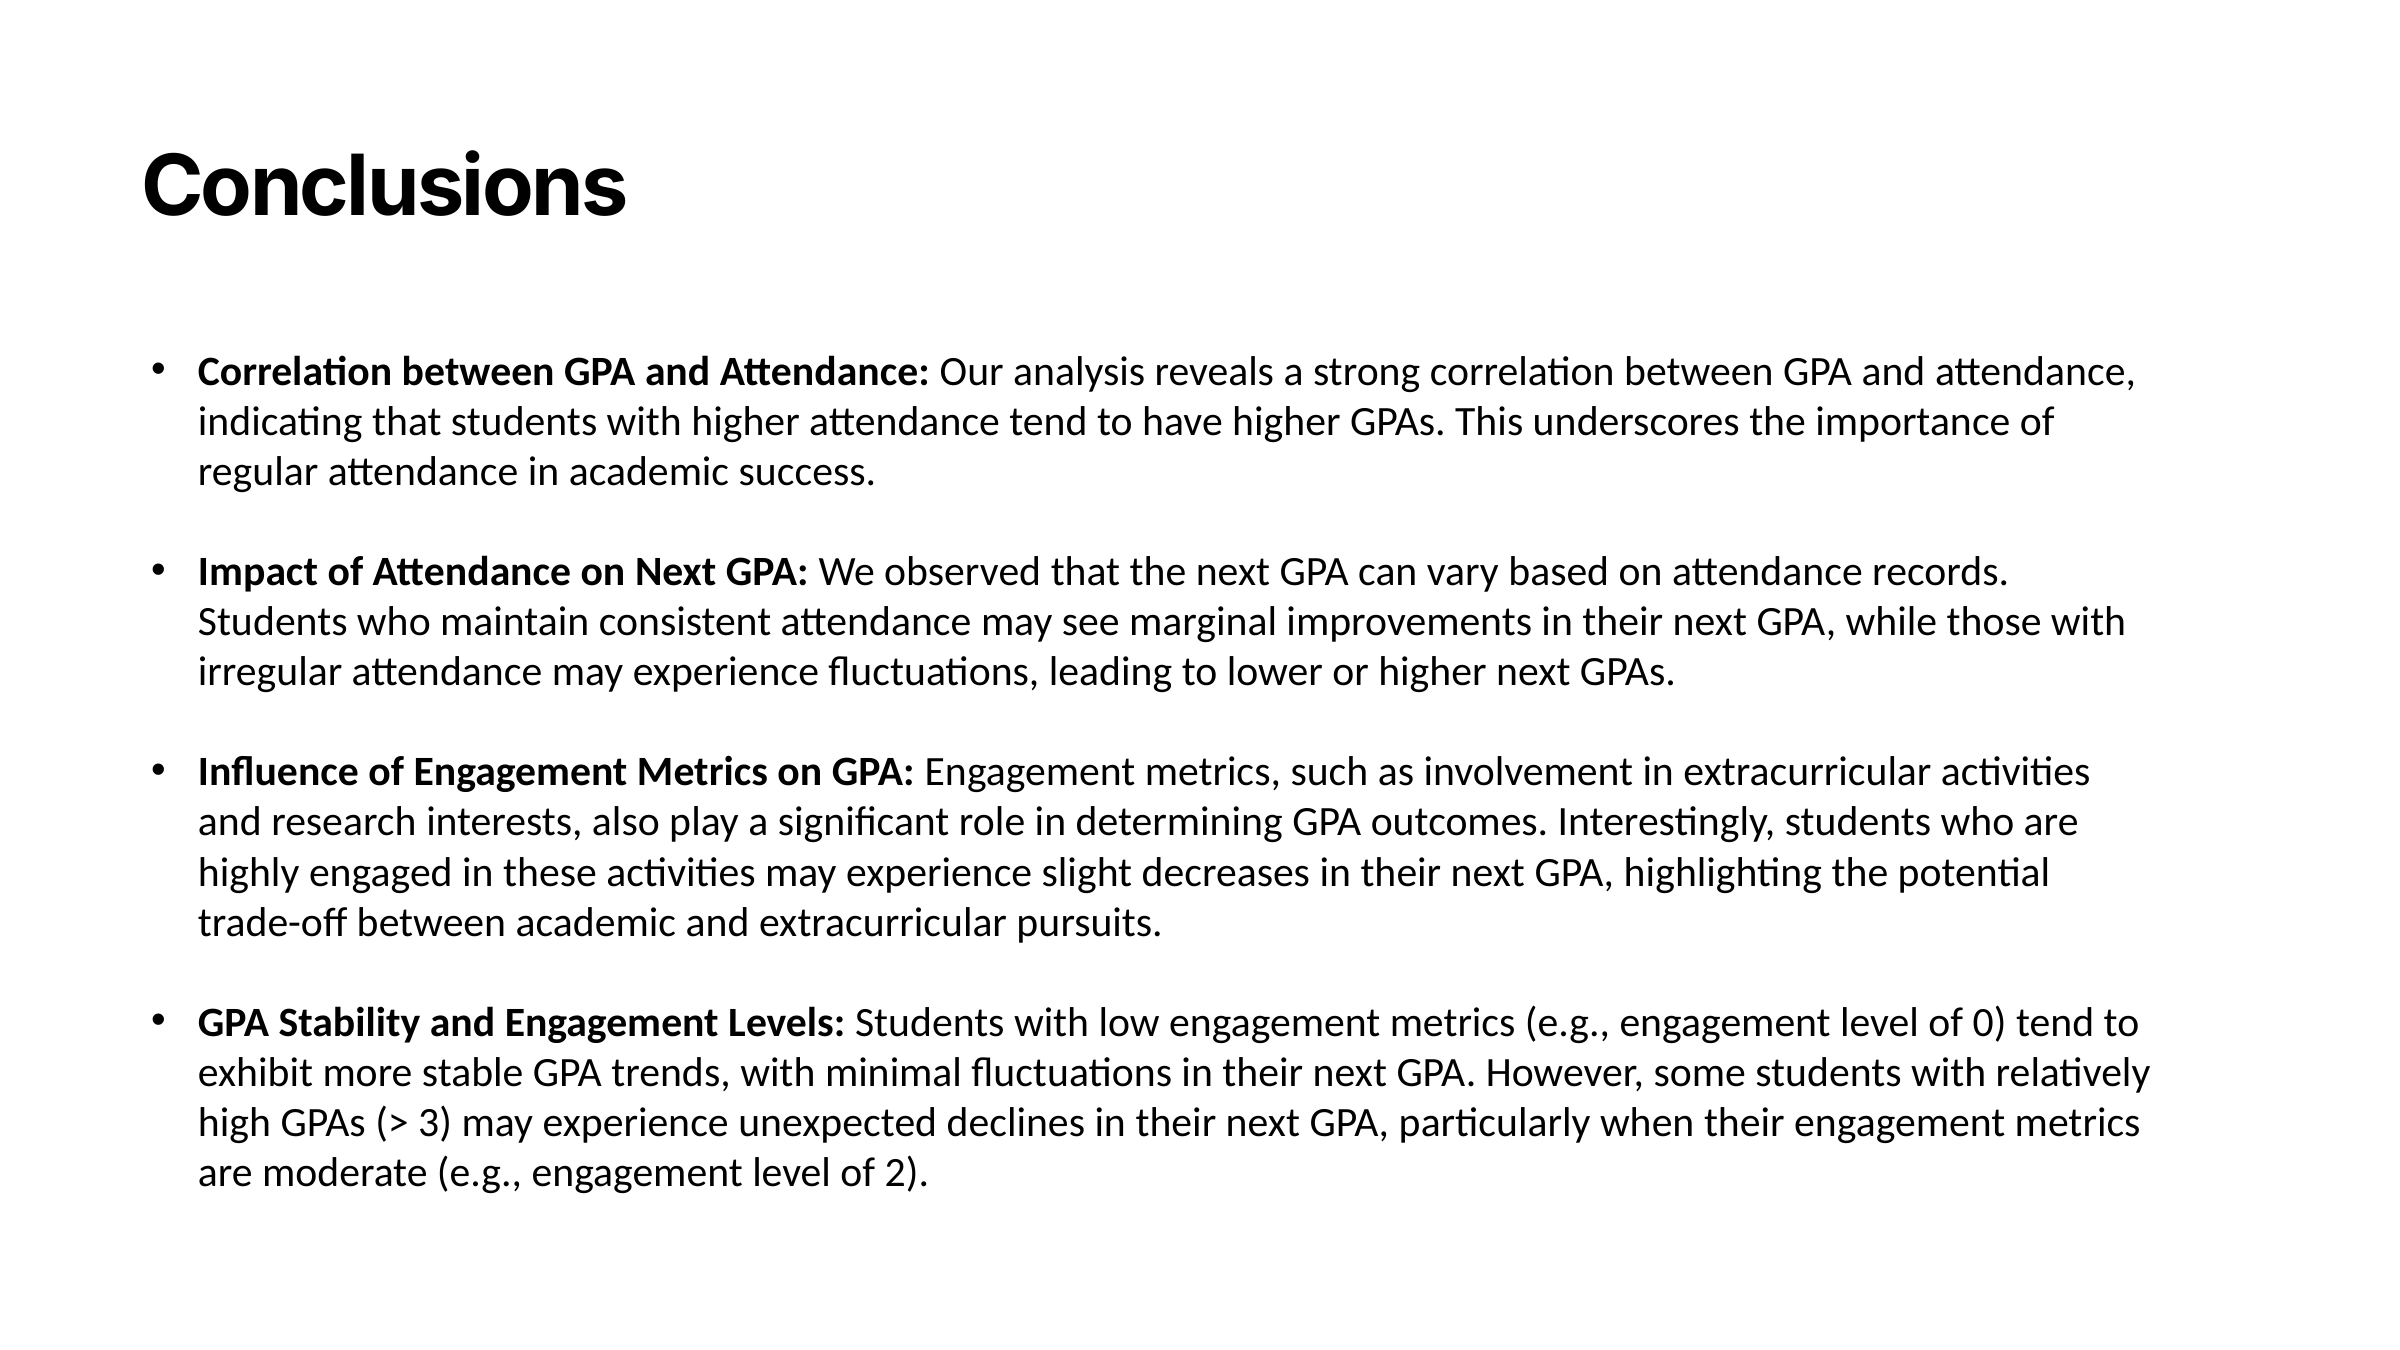

Conclusions
Correlation between GPA and Attendance: Our analysis reveals a strong correlation between GPA and attendance, indicating that students with higher attendance tend to have higher GPAs. This underscores the importance of regular attendance in academic success.

Impact of Attendance on Next GPA: We observed that the next GPA can vary based on attendance records. Students who maintain consistent attendance may see marginal improvements in their next GPA, while those with irregular attendance may experience fluctuations, leading to lower or higher next GPAs.

Influence of Engagement Metrics on GPA: Engagement metrics, such as involvement in extracurricular activities and research interests, also play a significant role in determining GPA outcomes. Interestingly, students who are highly engaged in these activities may experience slight decreases in their next GPA, highlighting the potential trade-off between academic and extracurricular pursuits.

GPA Stability and Engagement Levels: Students with low engagement metrics (e.g., engagement level of 0) tend to exhibit more stable GPA trends, with minimal fluctuations in their next GPA. However, some students with relatively high GPAs (> 3) may experience unexpected declines in their next GPA, particularly when their engagement metrics are moderate (e.g., engagement level of 2).